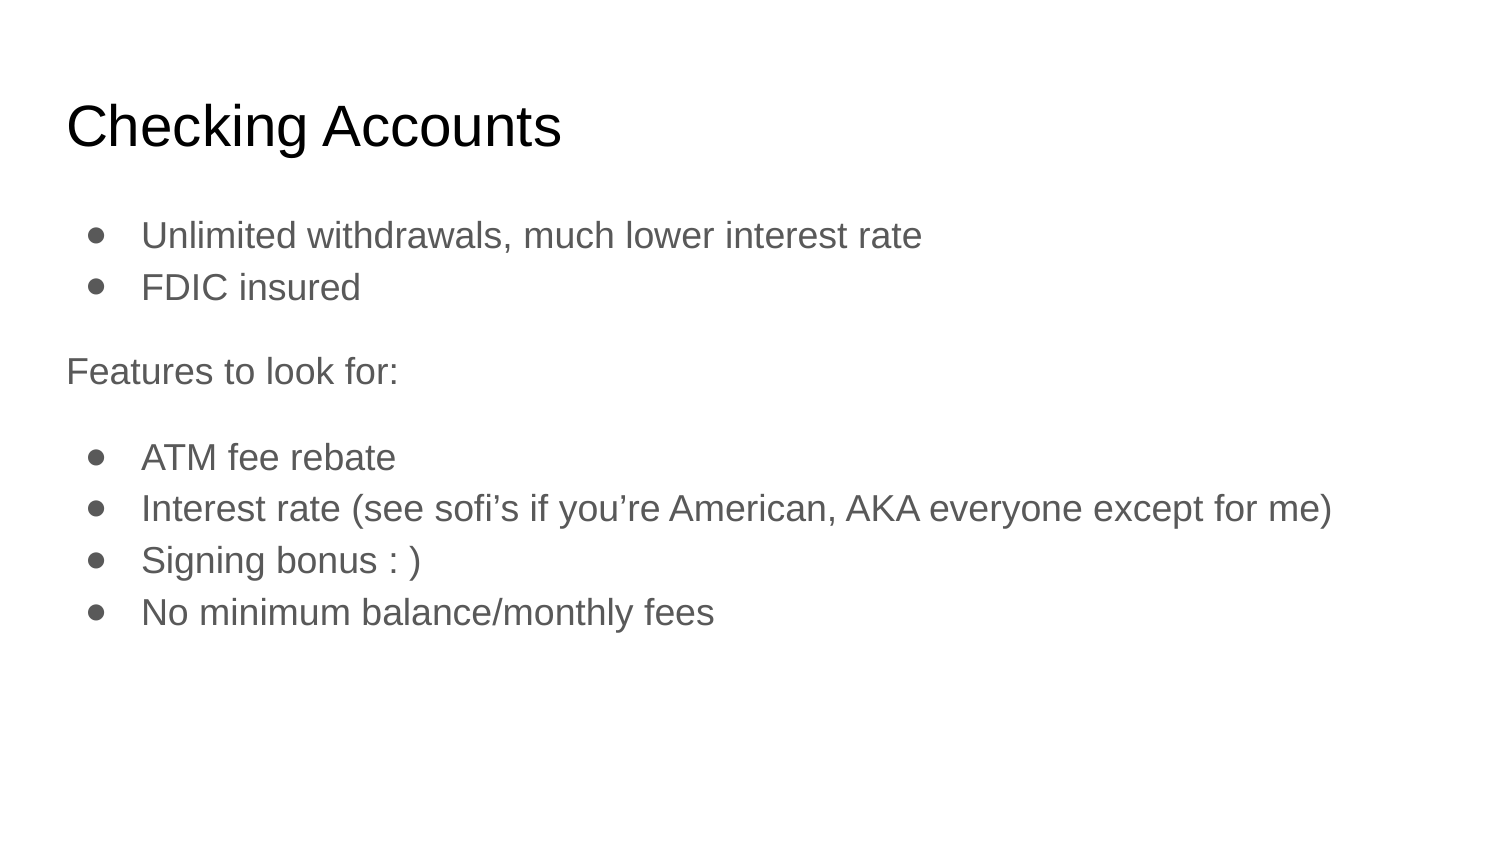

# Checking Accounts

Unlimited withdrawals, much lower interest rate
FDIC insured
Features to look for:
ATM fee rebate
Interest rate (see sofi’s if you’re American, AKA everyone except for me)
Signing bonus : )
No minimum balance/monthly fees